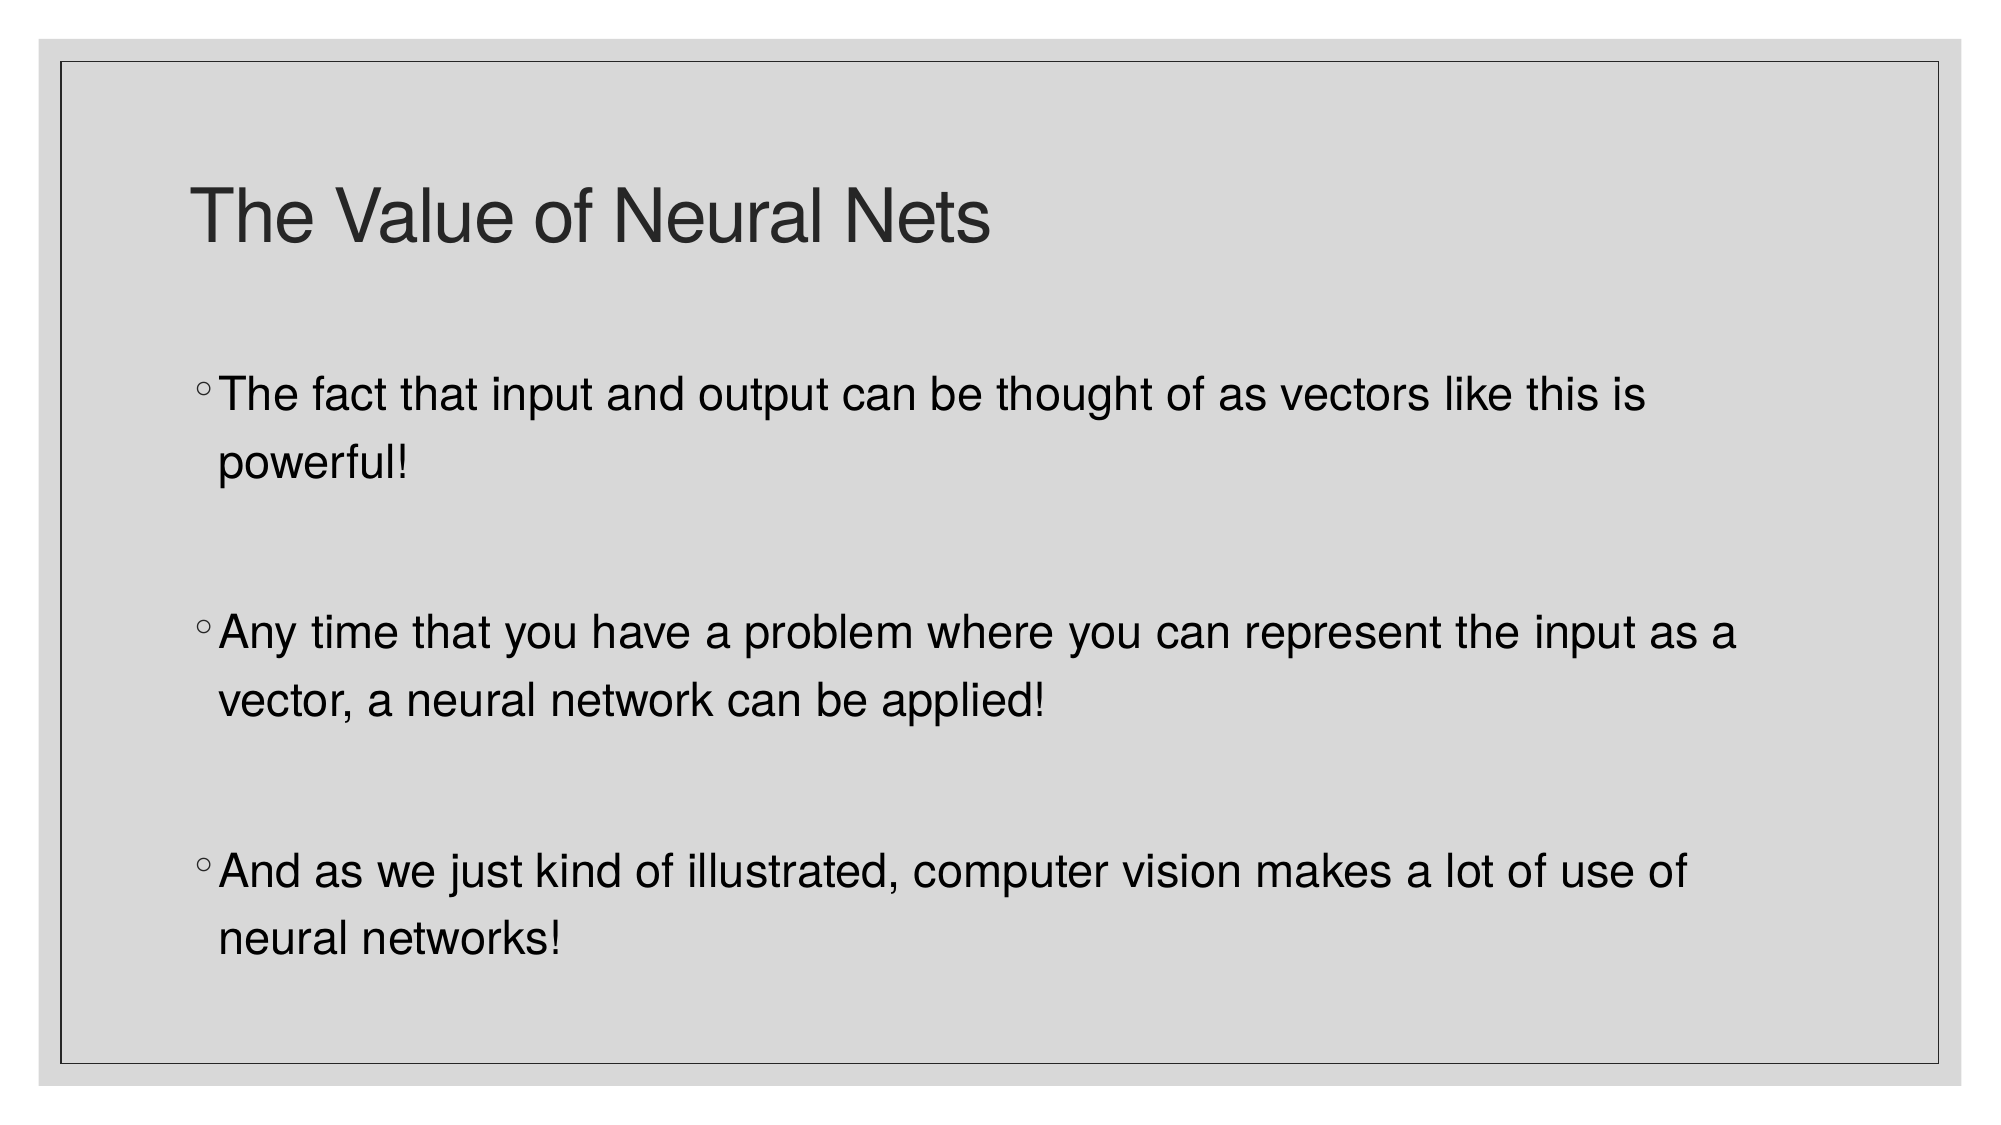

# The Value of Neural Nets
The fact that input and output can be thought of as vectors like this is powerful!

Any time that you have a problem where you can represent the input as a vector, a neural network can be applied!

And as we just kind of illustrated, computer vision makes a lot of use of neural networks!